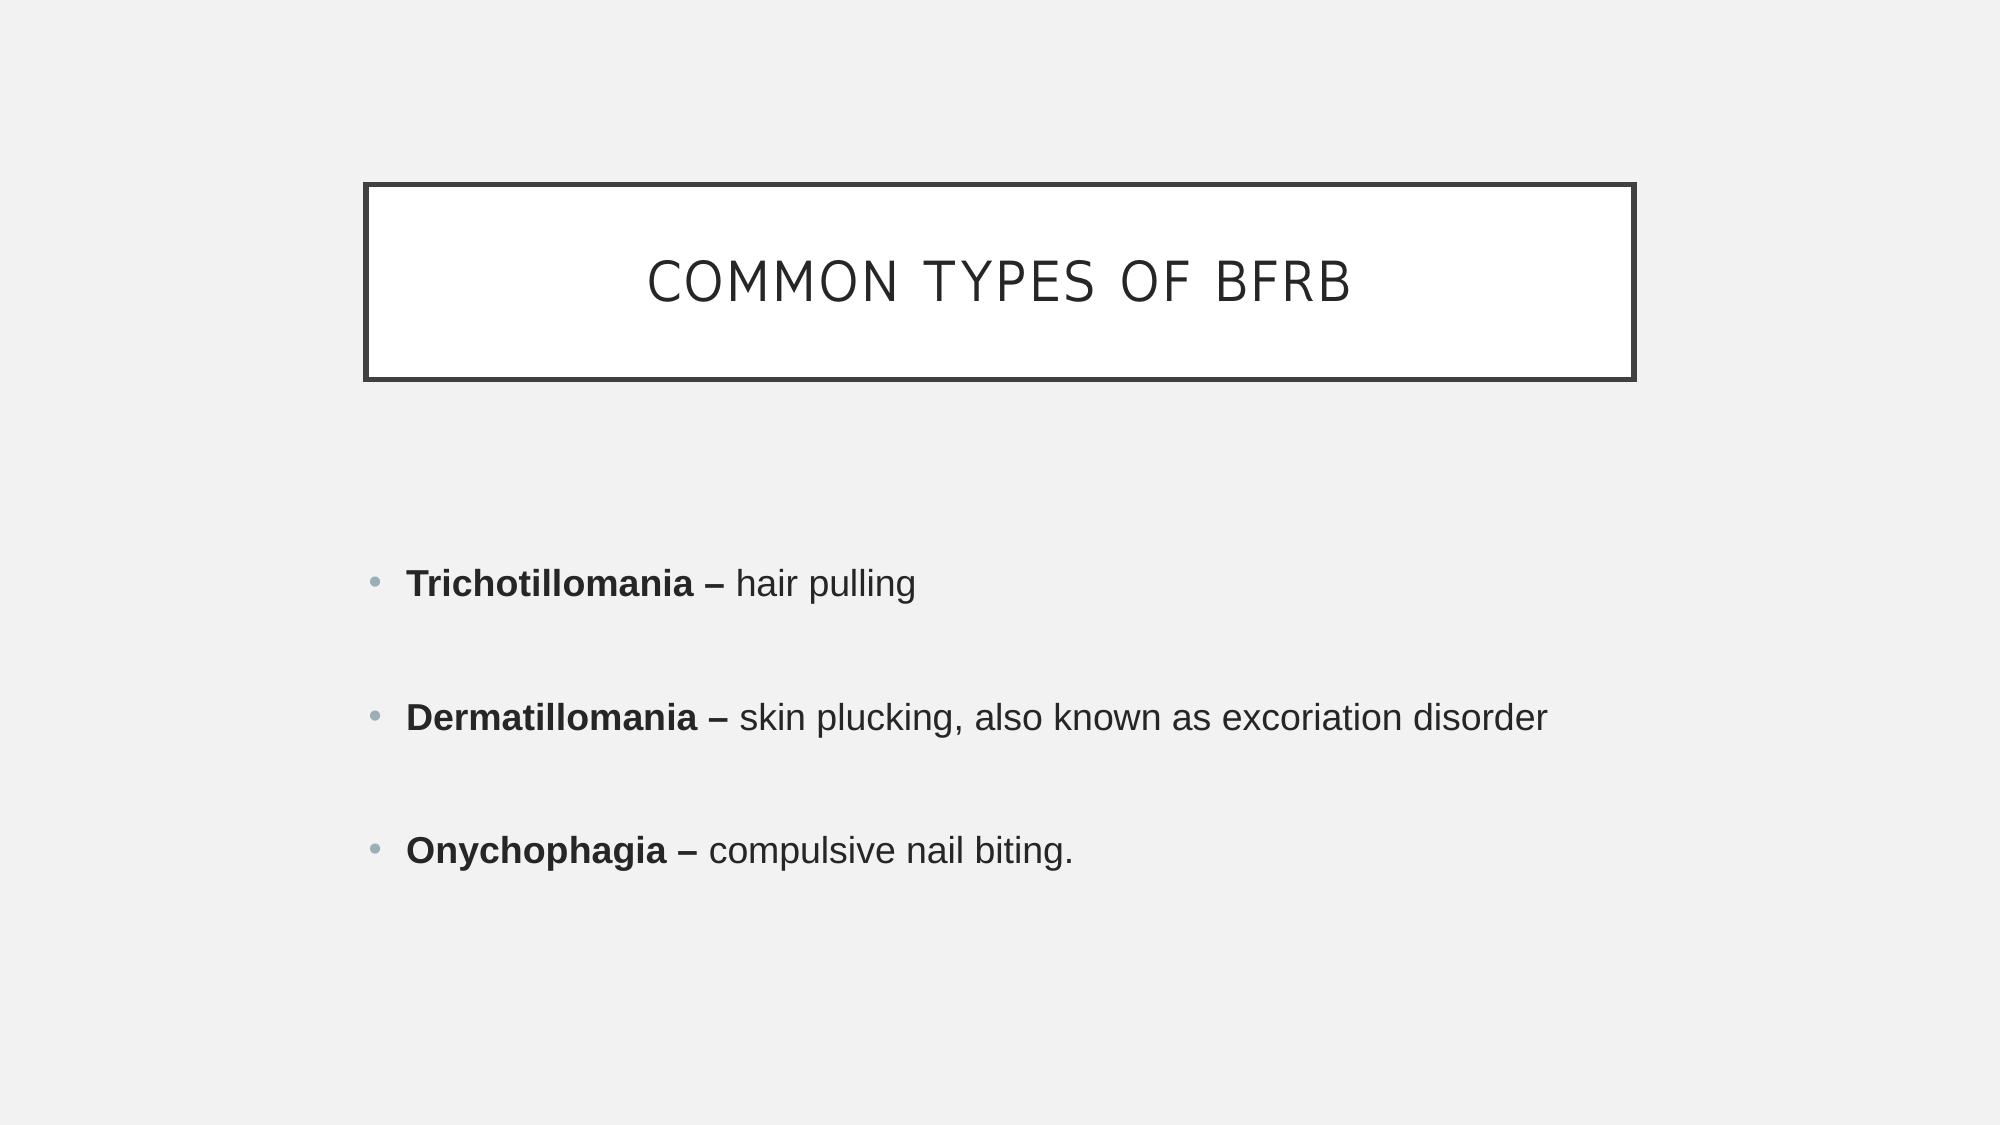

# Common types of bfrb
Trichotillomania – hair pulling
Dermatillomania – skin plucking, also known as excoriation disorder
Onychophagia – compulsive nail biting.